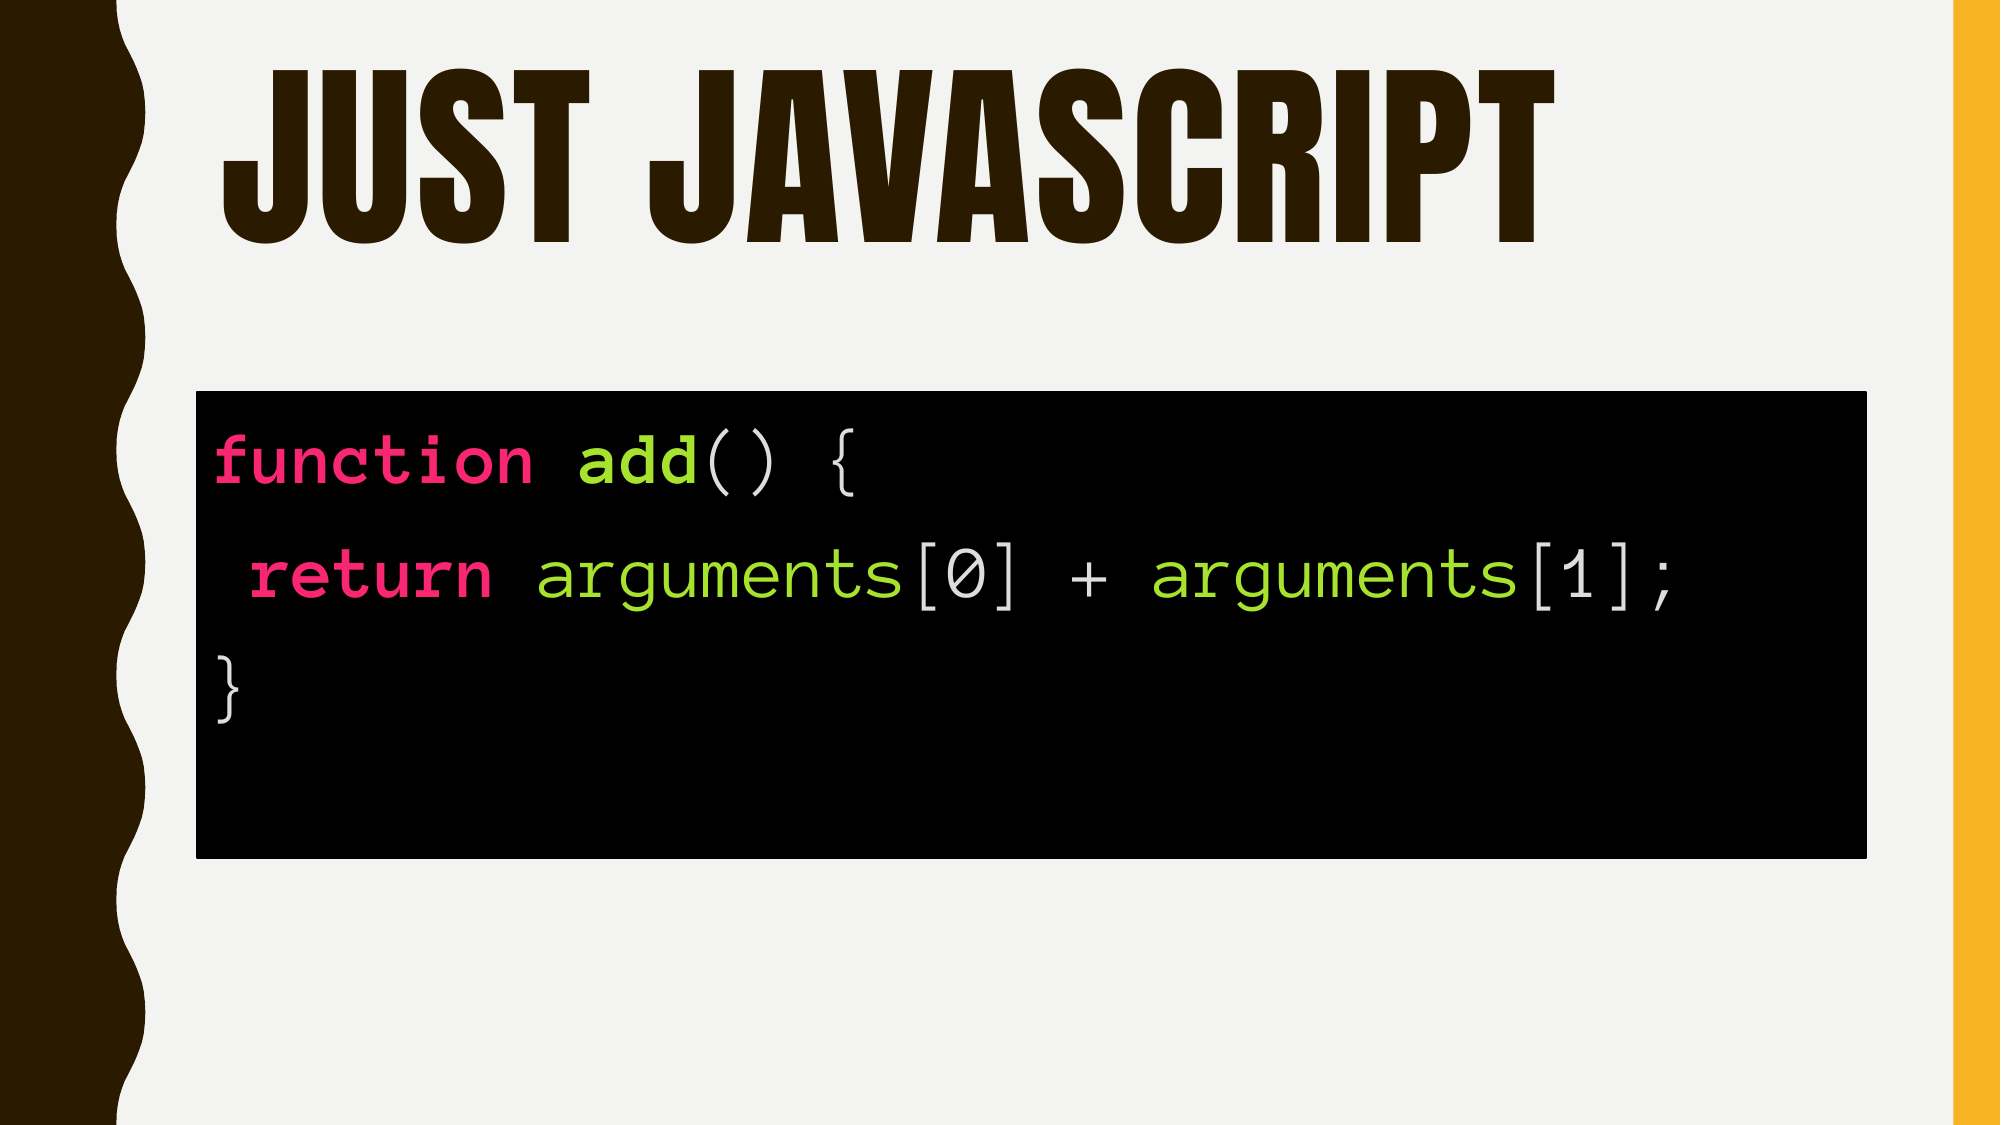

# Just JavaScript
function add() {
 return arguments[0] + arguments[1];
}